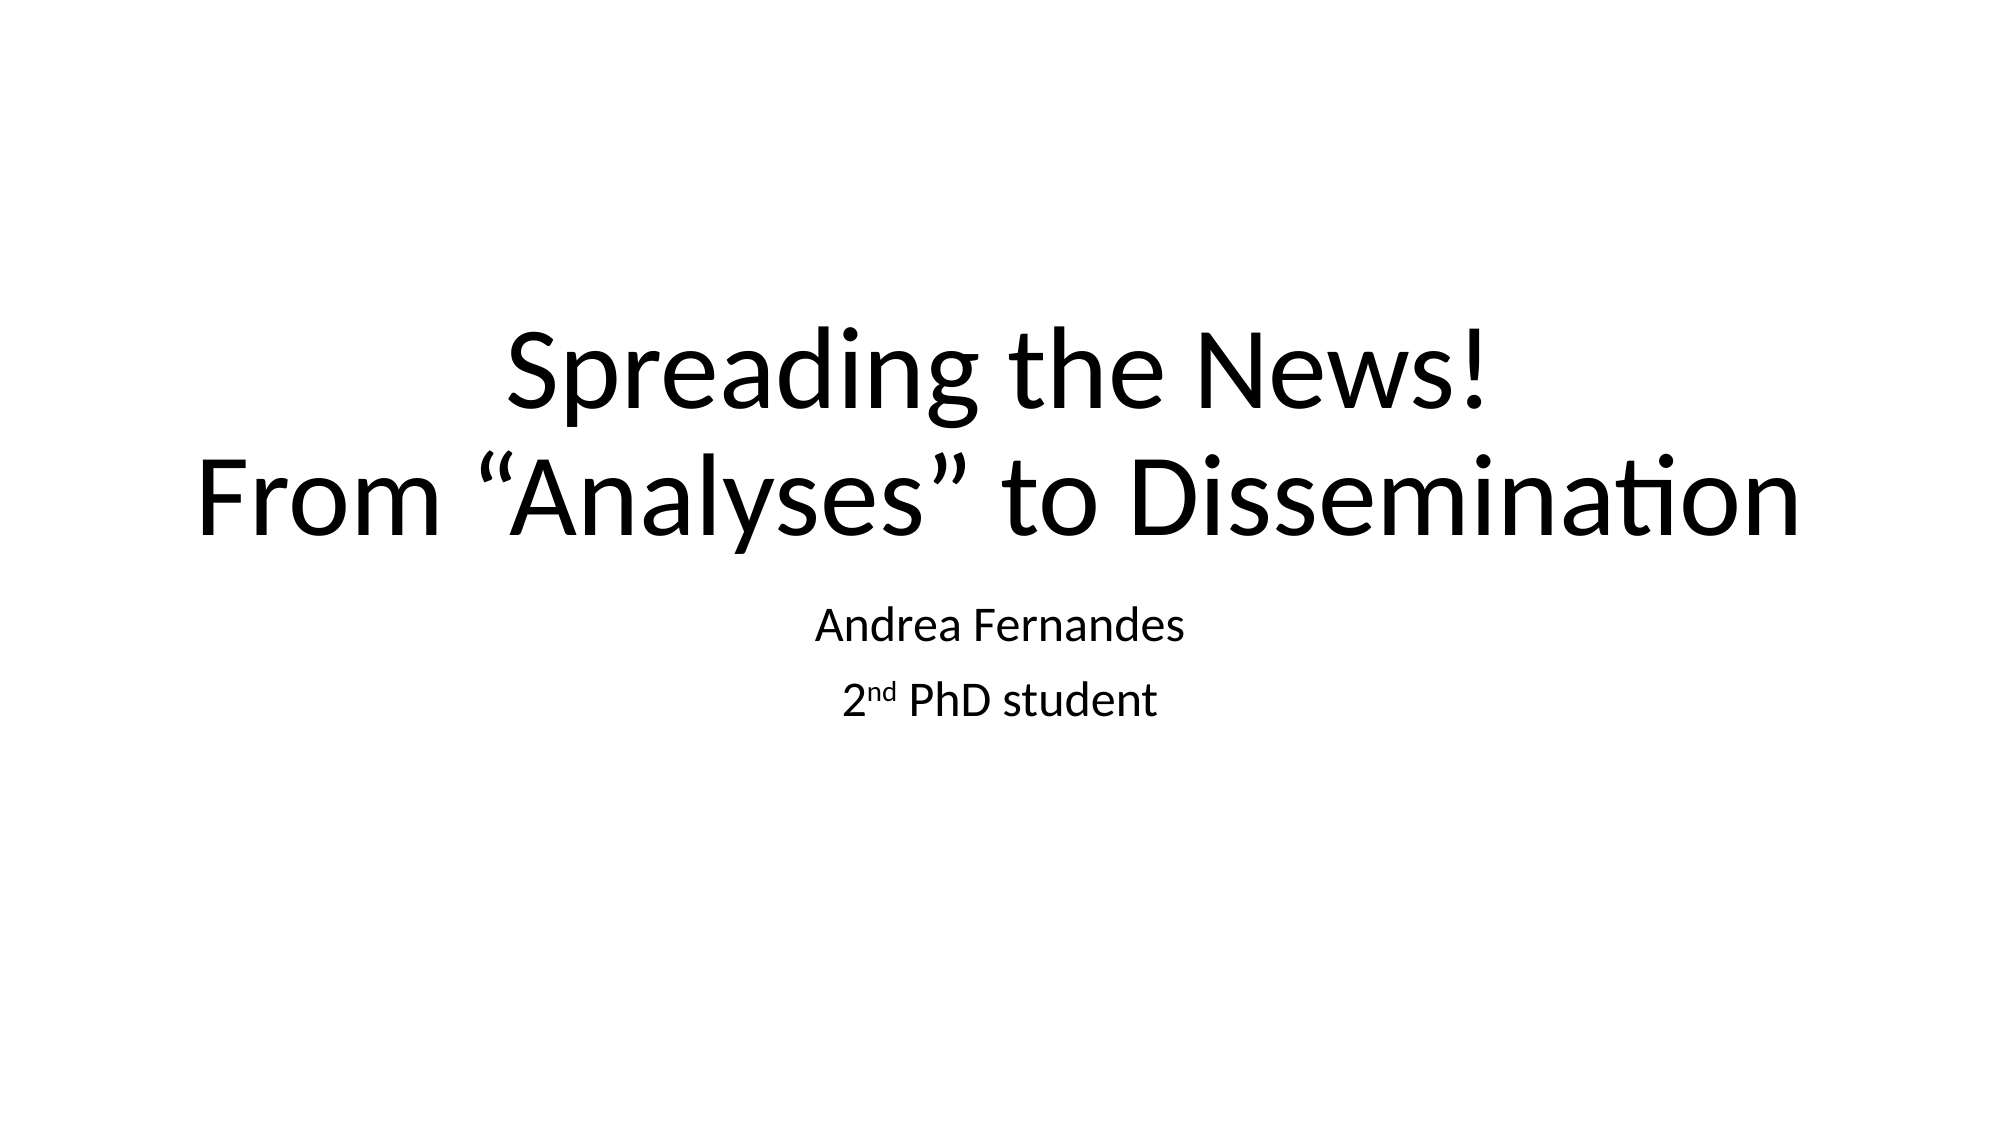

# Spreading the News! From “Analyses” to Dissemination
Andrea Fernandes
2nd PhD student